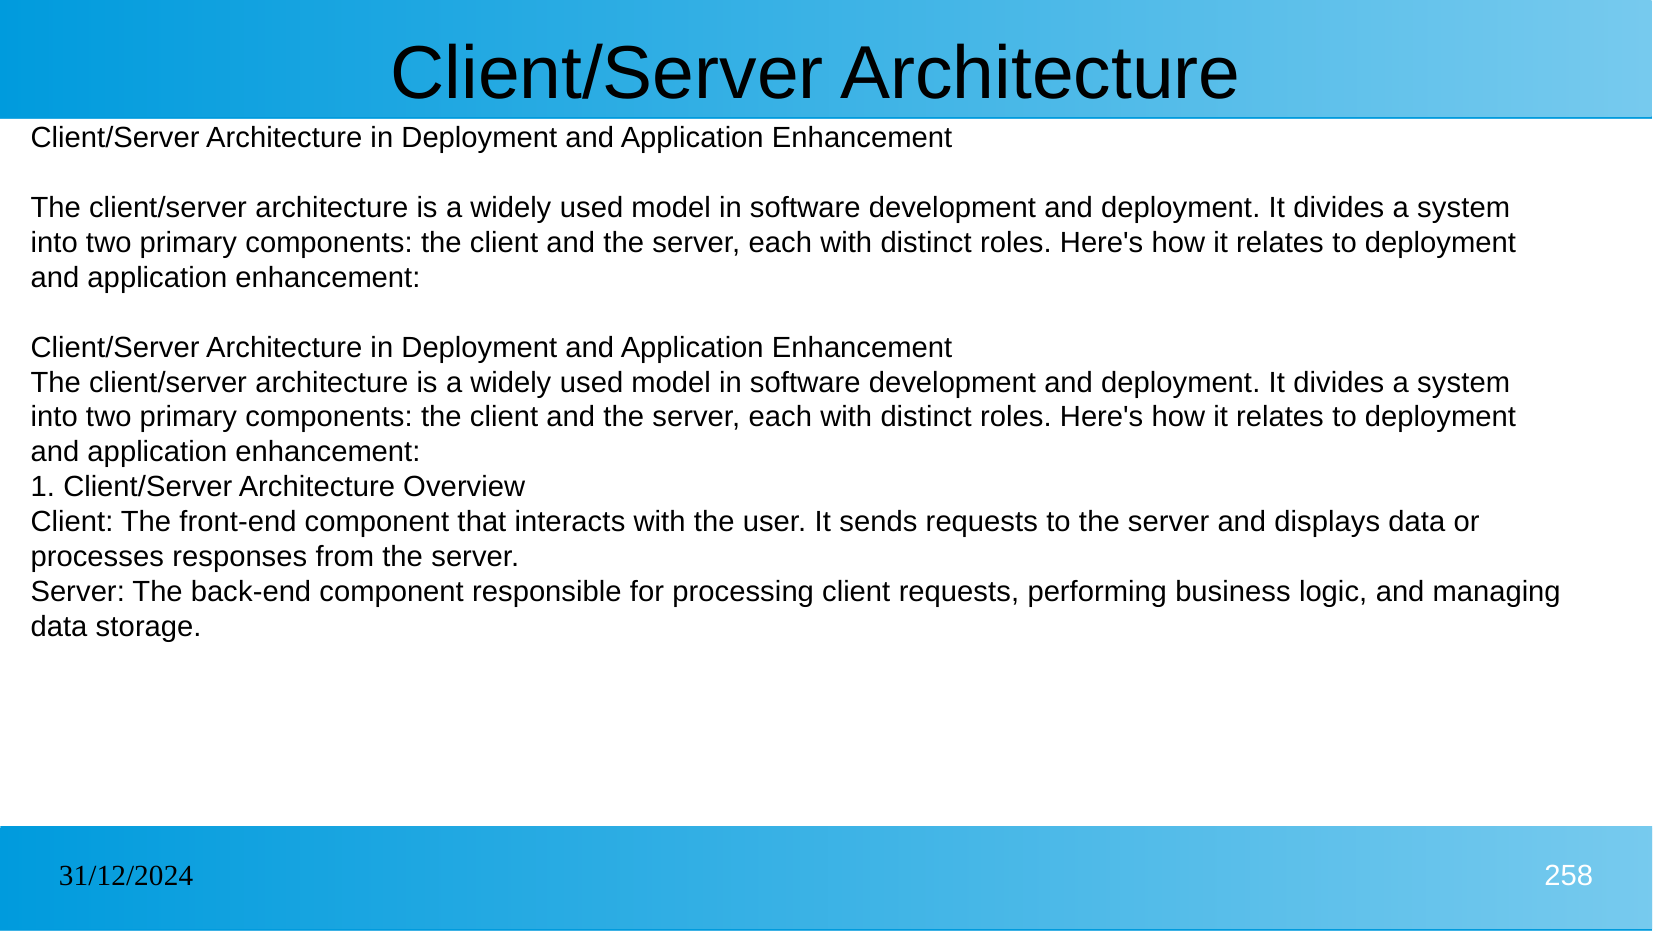

# Client/Server Architecture
Client/Server Architecture in Deployment and Application Enhancement

The client/server architecture is a widely used model in software development and deployment. It divides a system into two primary components: the client and the server, each with distinct roles. Here's how it relates to deployment and application enhancement:

Client/Server Architecture in Deployment and Application Enhancement
The client/server architecture is a widely used model in software development and deployment. It divides a system into two primary components: the client and the server, each with distinct roles. Here's how it relates to deployment and application enhancement:
1. Client/Server Architecture Overview
Client: The front-end component that interacts with the user. It sends requests to the server and displays data or processes responses from the server.
Server: The back-end component responsible for processing client requests, performing business logic, and managing data storage.

31/12/2024
258